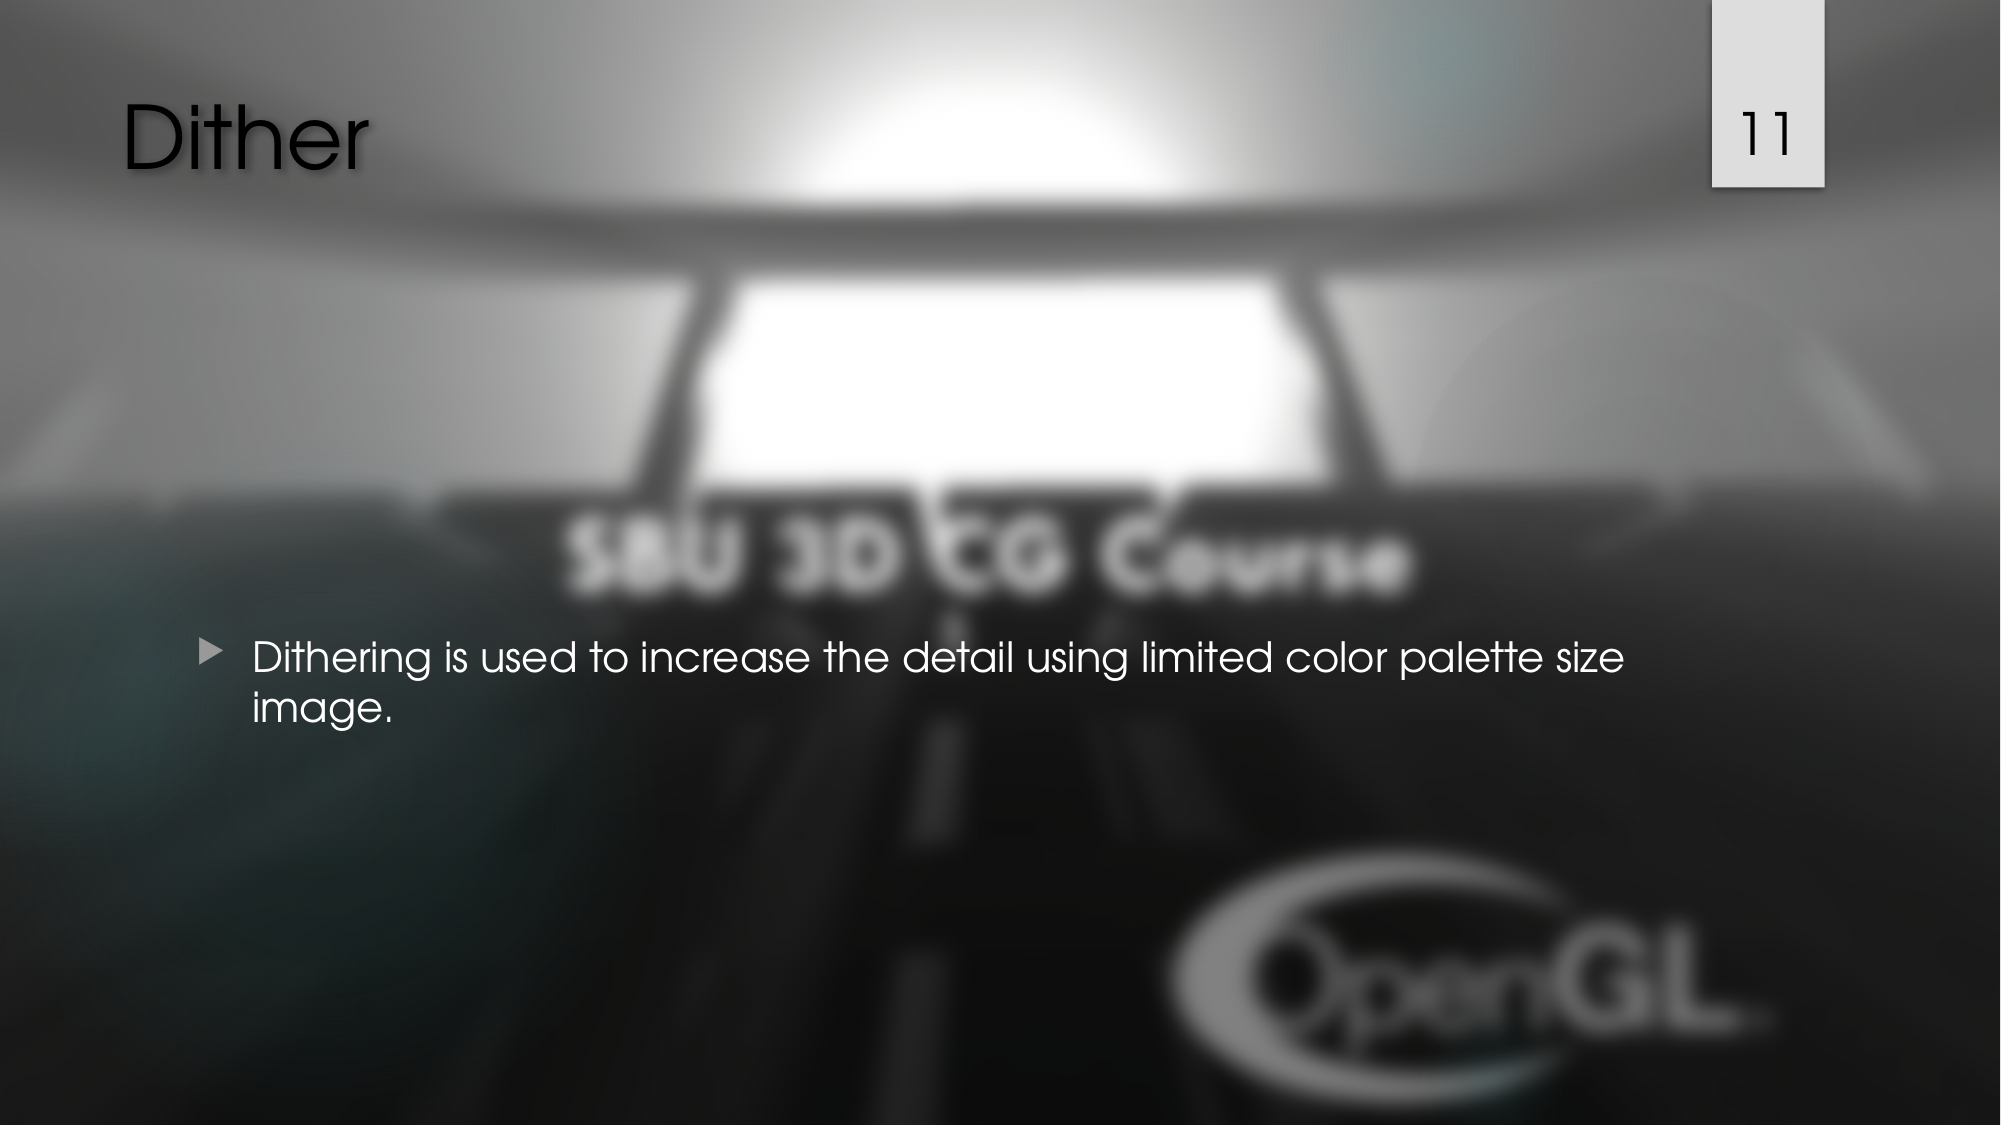

11
# Dither
Dithering is used to increase the detail using limited color palette size image.